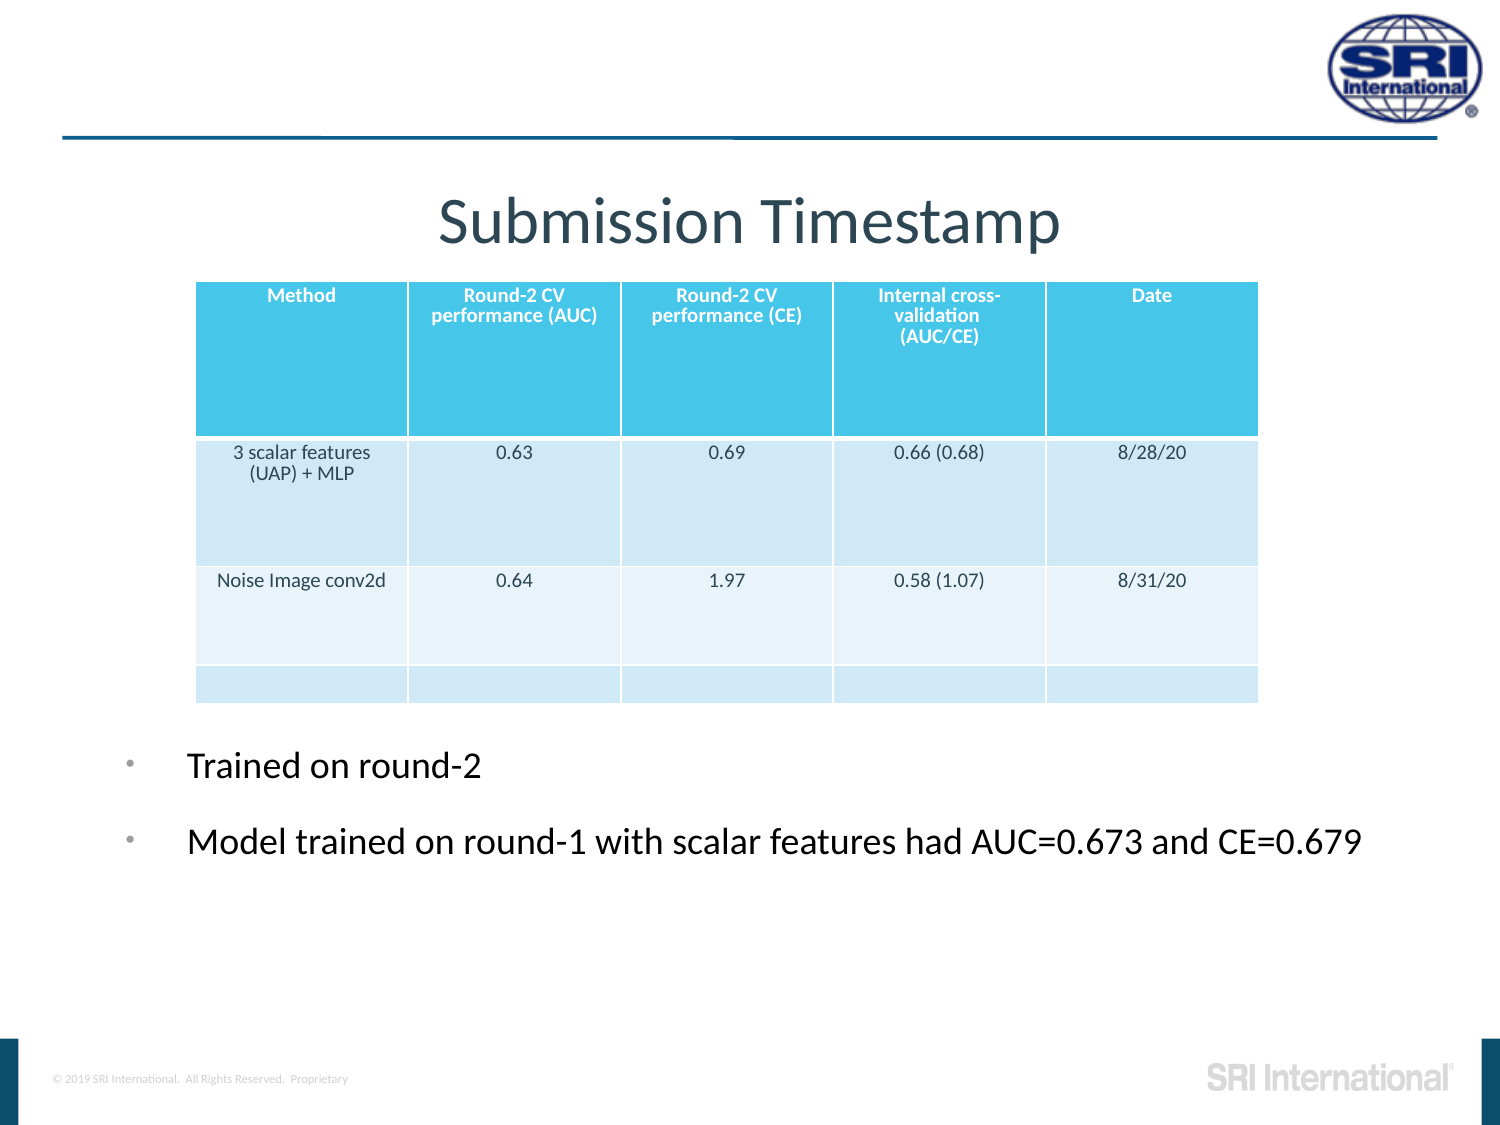

# Submission Timestamp
| Method | Round-2 CV performance (AUC) | Round-2 CV performance (CE) | Internal cross-validation (AUC/CE) | Date |
| --- | --- | --- | --- | --- |
| 3 scalar features (UAP) + MLP | 0.63 | 0.69 | 0.66 (0.68) | 8/28/20 |
| Noise Image conv2d | 0.64 | 1.97 | 0.58 (1.07) | 8/31/20 |
|  |  |  |  |  |
Trained on round-2
Model trained on round-1 with scalar features had AUC=0.673 and CE=0.679